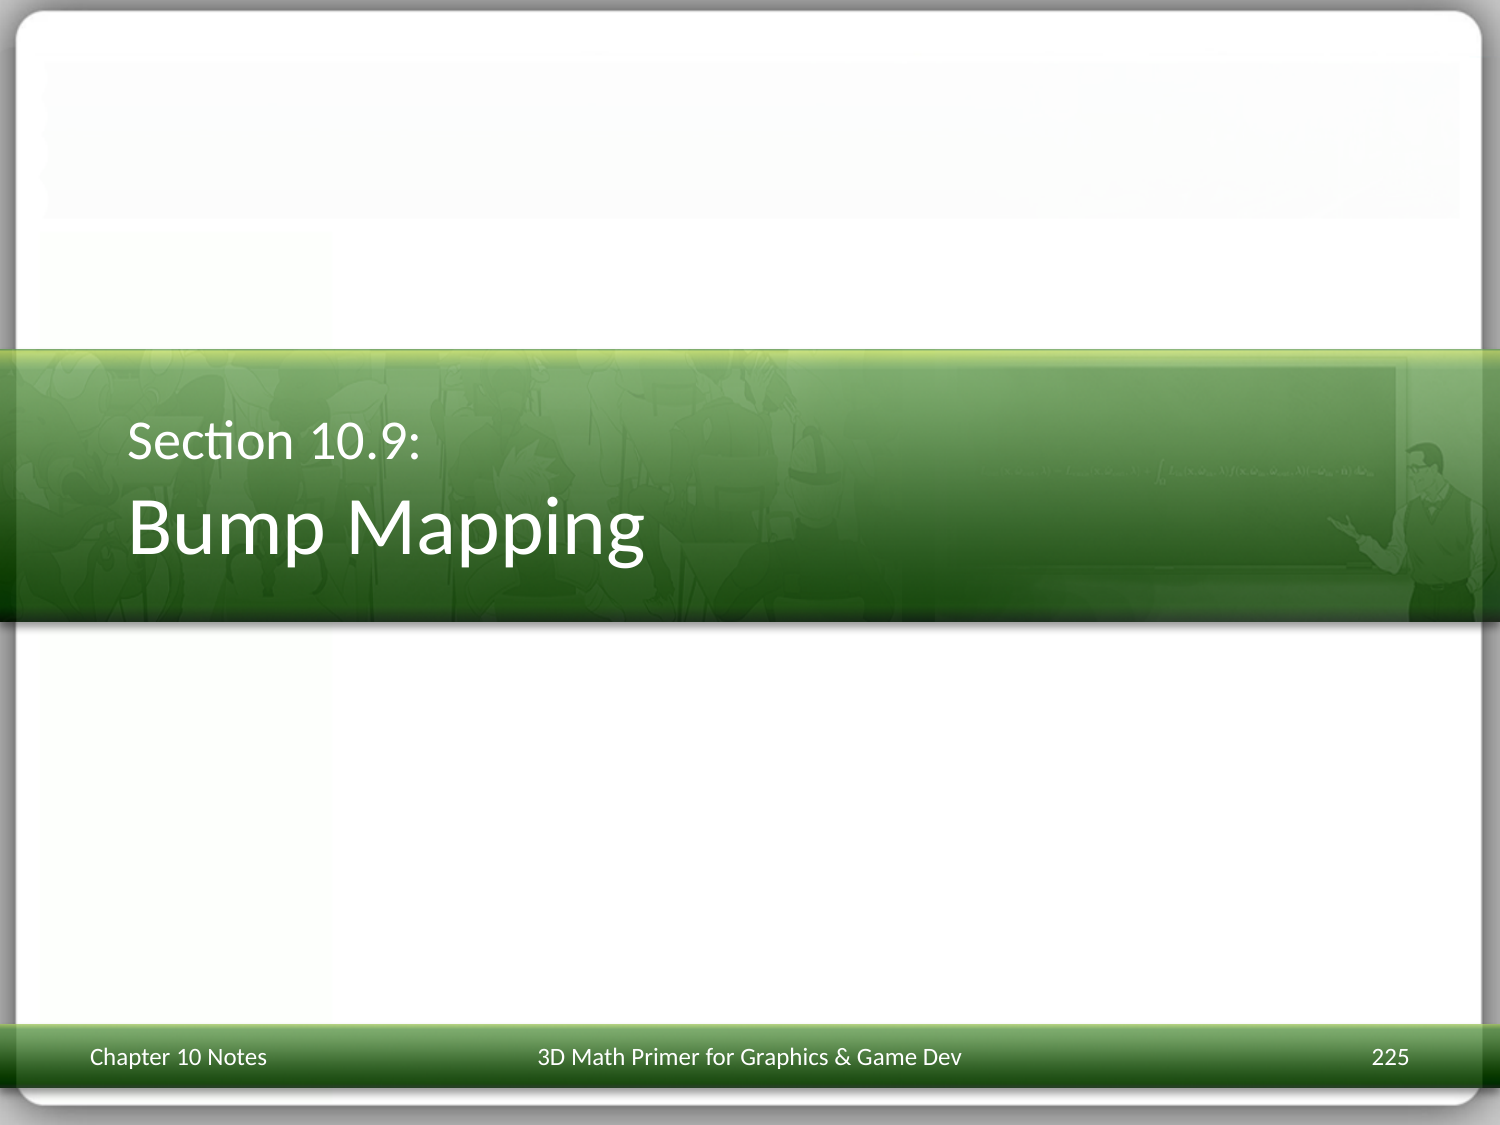

# Section 10.9: Bump Mapping
Chapter 10 Notes
3D Math Primer for Graphics & Game Dev
225